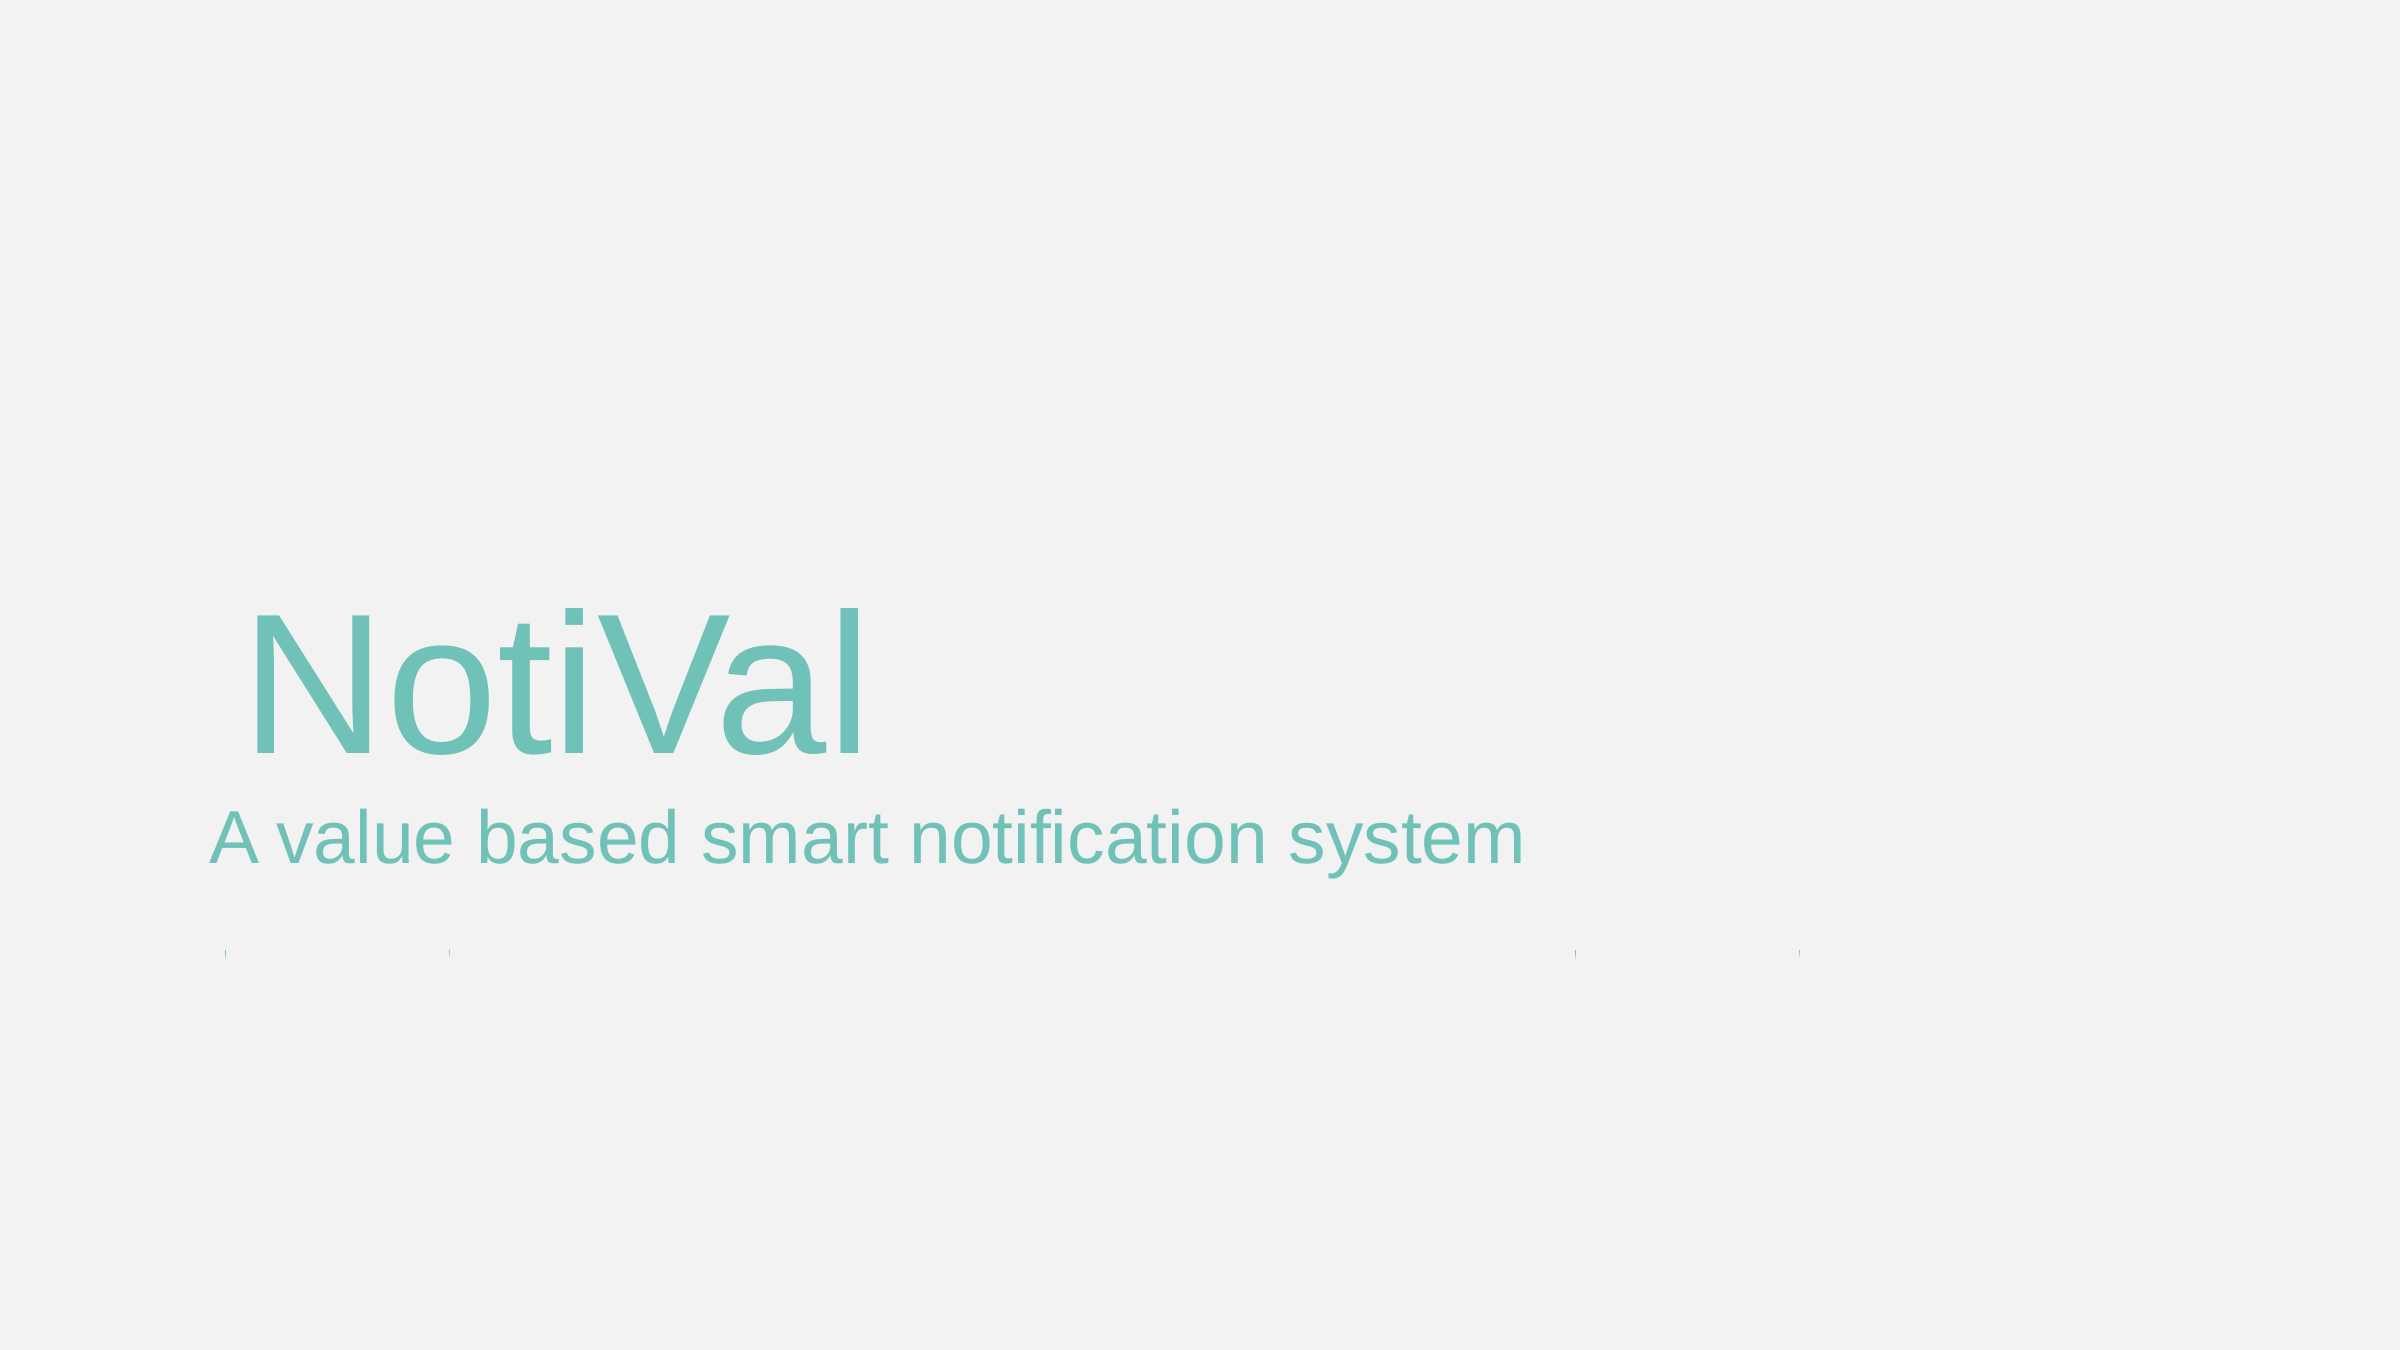

NotiVal
A value based smart notification system